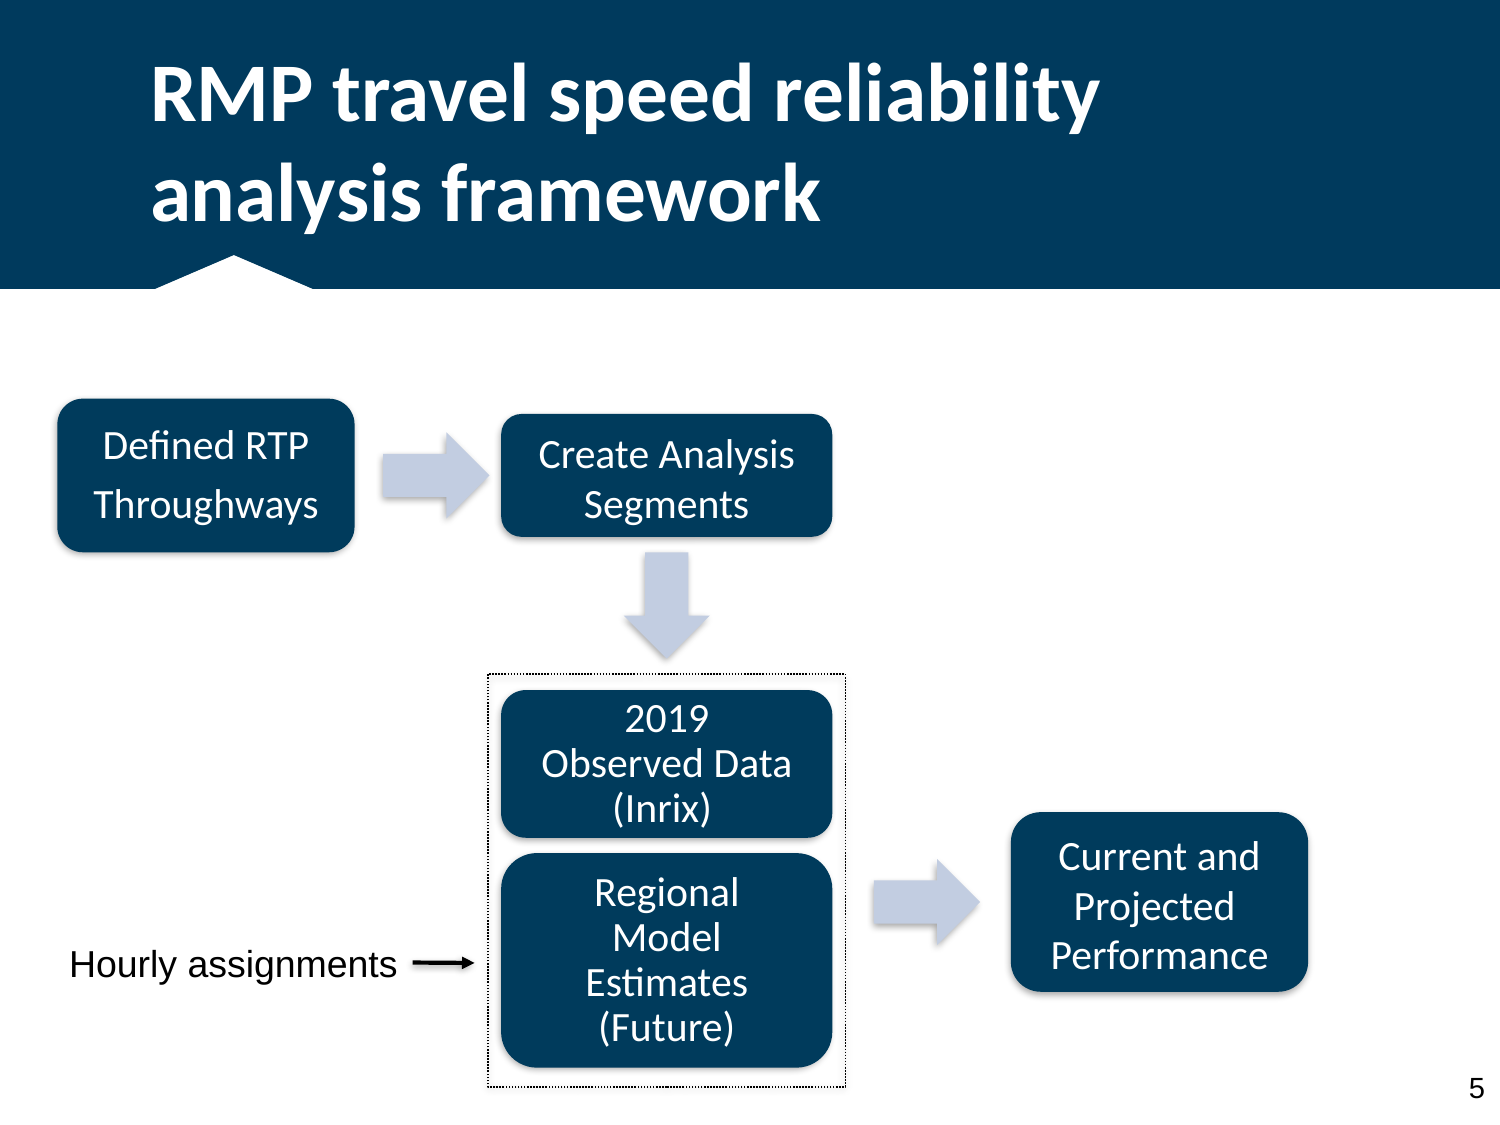

# RMP travel speed reliability analysis framework

Defined RTP
Throughways
Create Analysis Segments

2019
Observed Data (Inrix)
Current and Projected
Performance

Regional Model Estimates (Future)

Hourly assignments